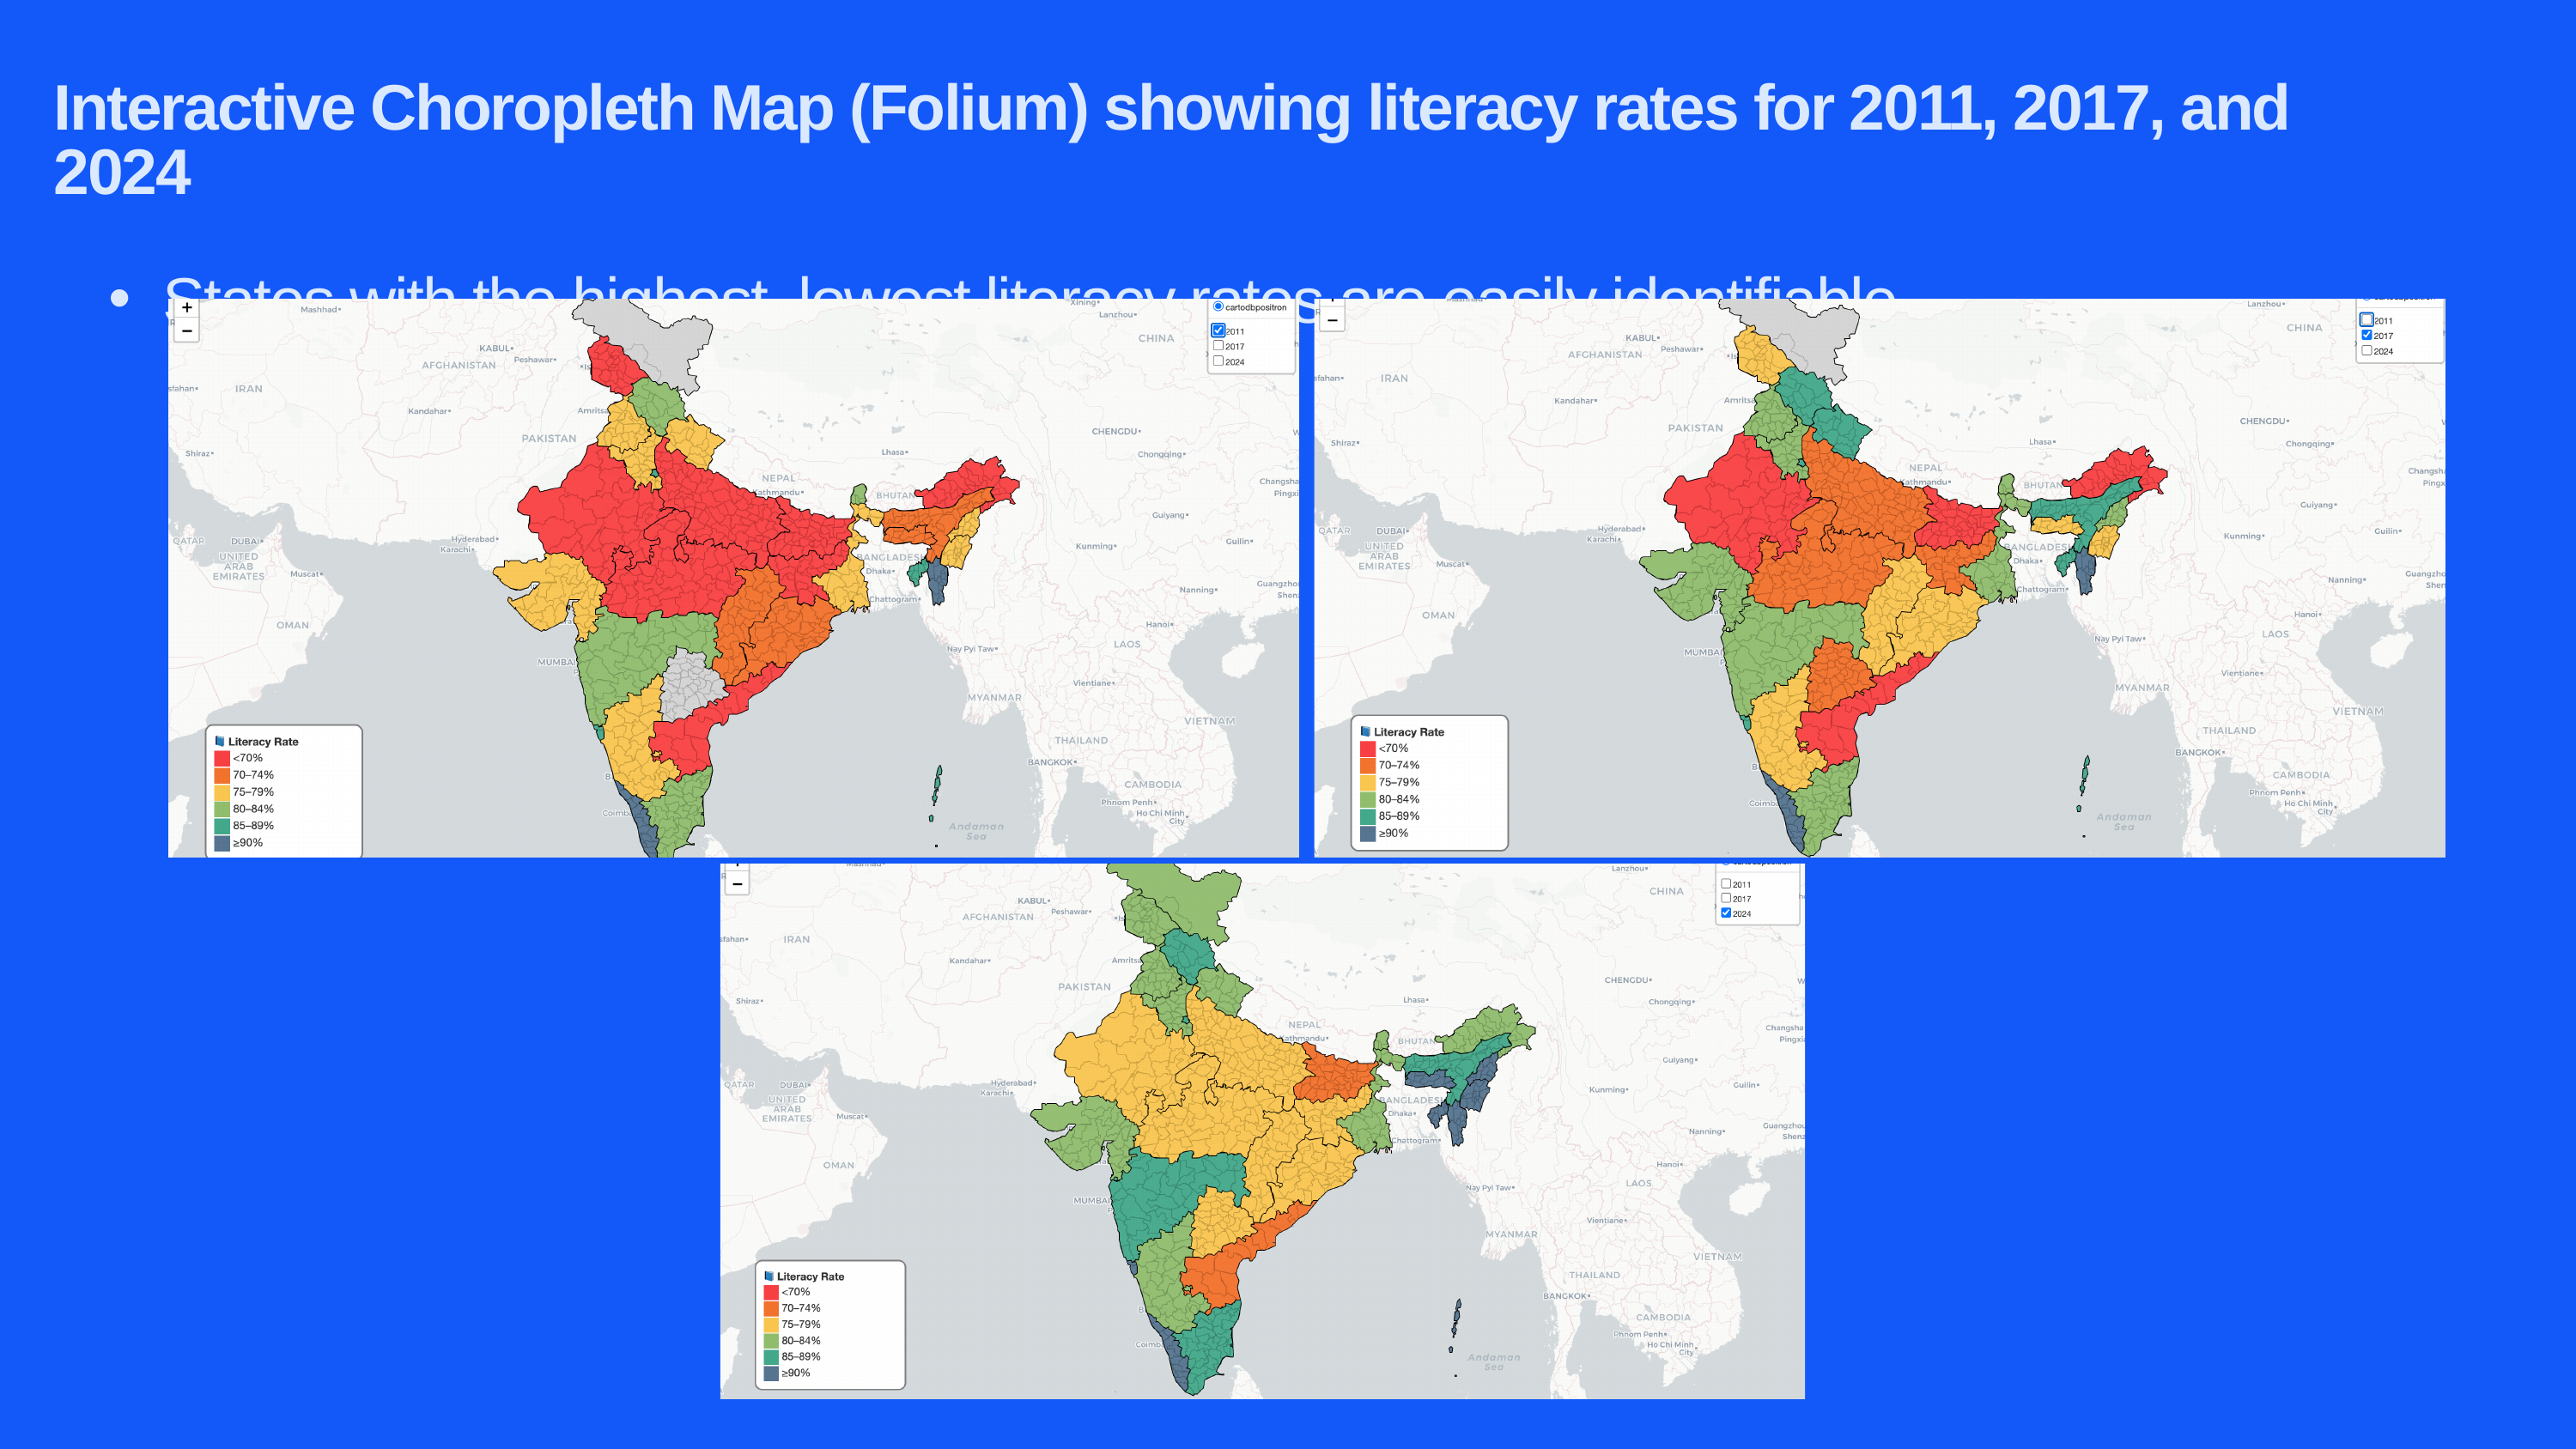

Interactive Choropleth Map (Folium) showing literacy rates for 2011, 2017, and 2024

States with the highest, lowest literacy rates are easily identifiable